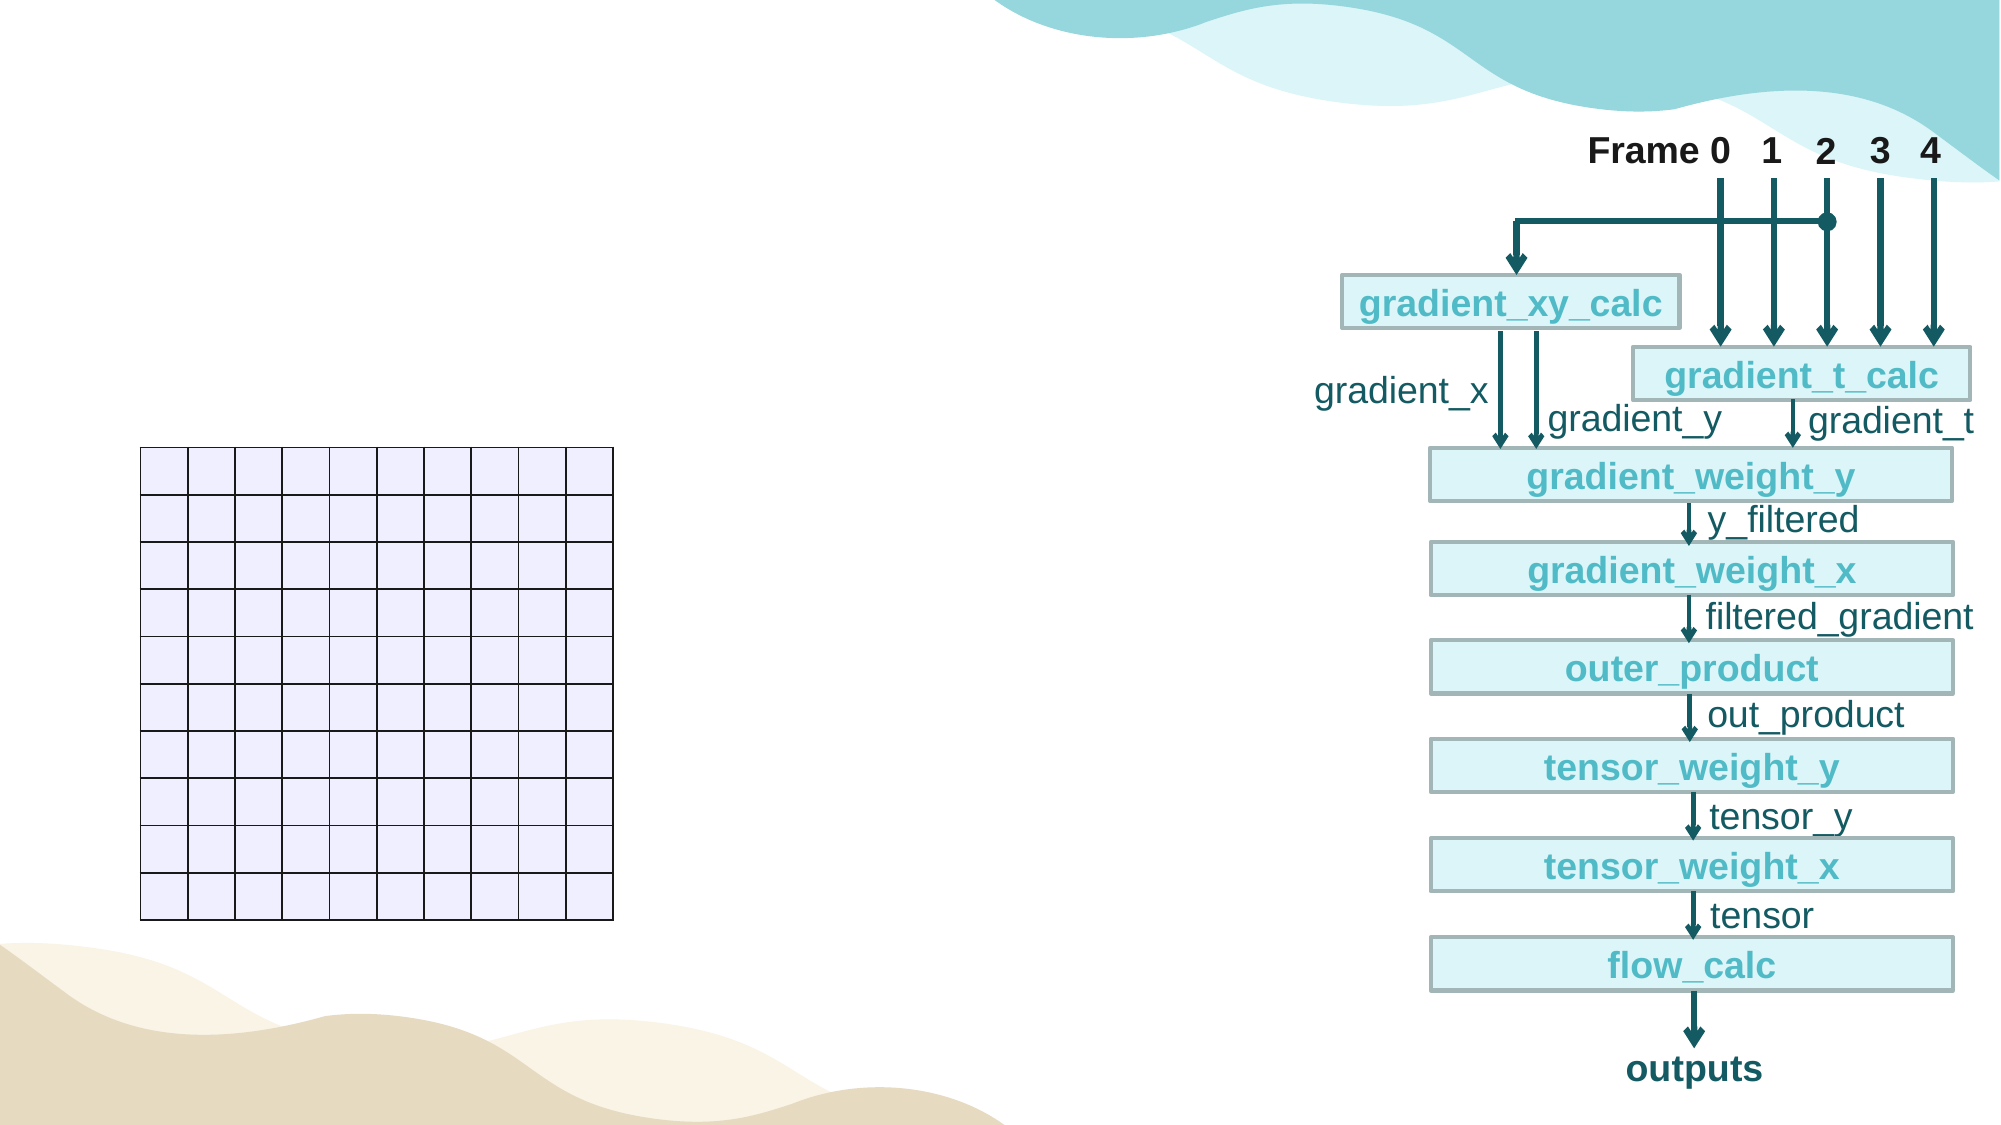

1
3
4
Frame 0
2

gradient_xy_calc
gradient_t_calc
gradient_x
gradient_y
gradient_t
|  |  |  |  |  |  |  |  |  |  |
| --- | --- | --- | --- | --- | --- | --- | --- | --- | --- |
|  |  |  |  |  |  |  |  |  |  |
|  |  |  |  |  |  |  |  |  |  |
|  |  |  |  |  |  |  |  |  |  |
|  |  |  |  |  |  |  |  |  |  |
|  |  |  |  |  |  |  |  |  |  |
|  |  |  |  |  |  |  |  |  |  |
|  |  |  |  |  |  |  |  |  |  |
|  |  |  |  |  |  |  |  |  |  |
|  |  |  |  |  |  |  |  |  |  |
gradient_weight_y
y_filtered
gradient_weight_x
filtered_gradient
outer_product
out_product
tensor_weight_y
tensor_y
tensor_weight_x
tensor
flow_calc
outputs